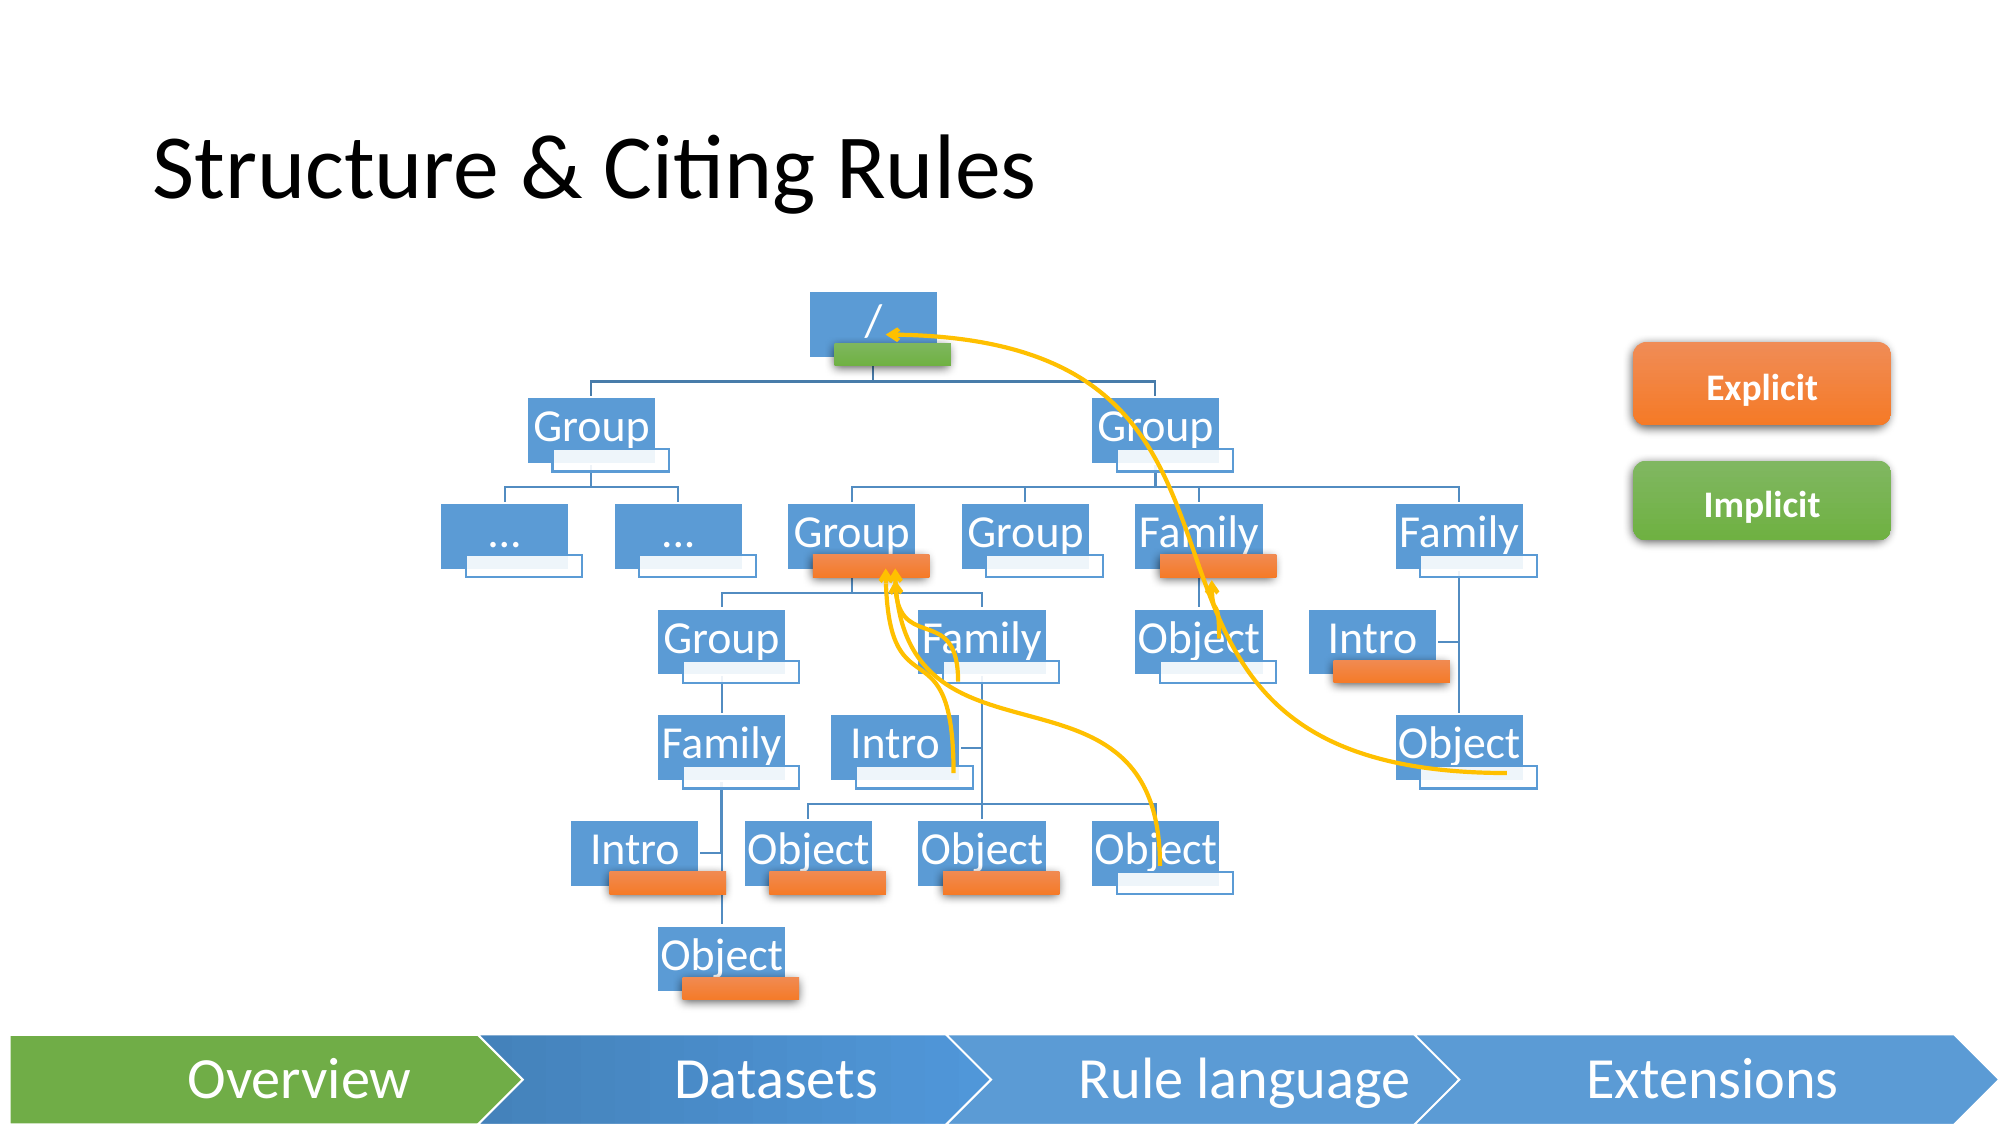

# Structure & Citing Rules
/

Group

...

...

Group

Group

Group

Family

Object

Intro

Family

Object

Object

Object

Intro

Group

Family

Object

Family

Object

Intro

Explicit
Implicit
Overview
Datasets
Rule language
Extensions